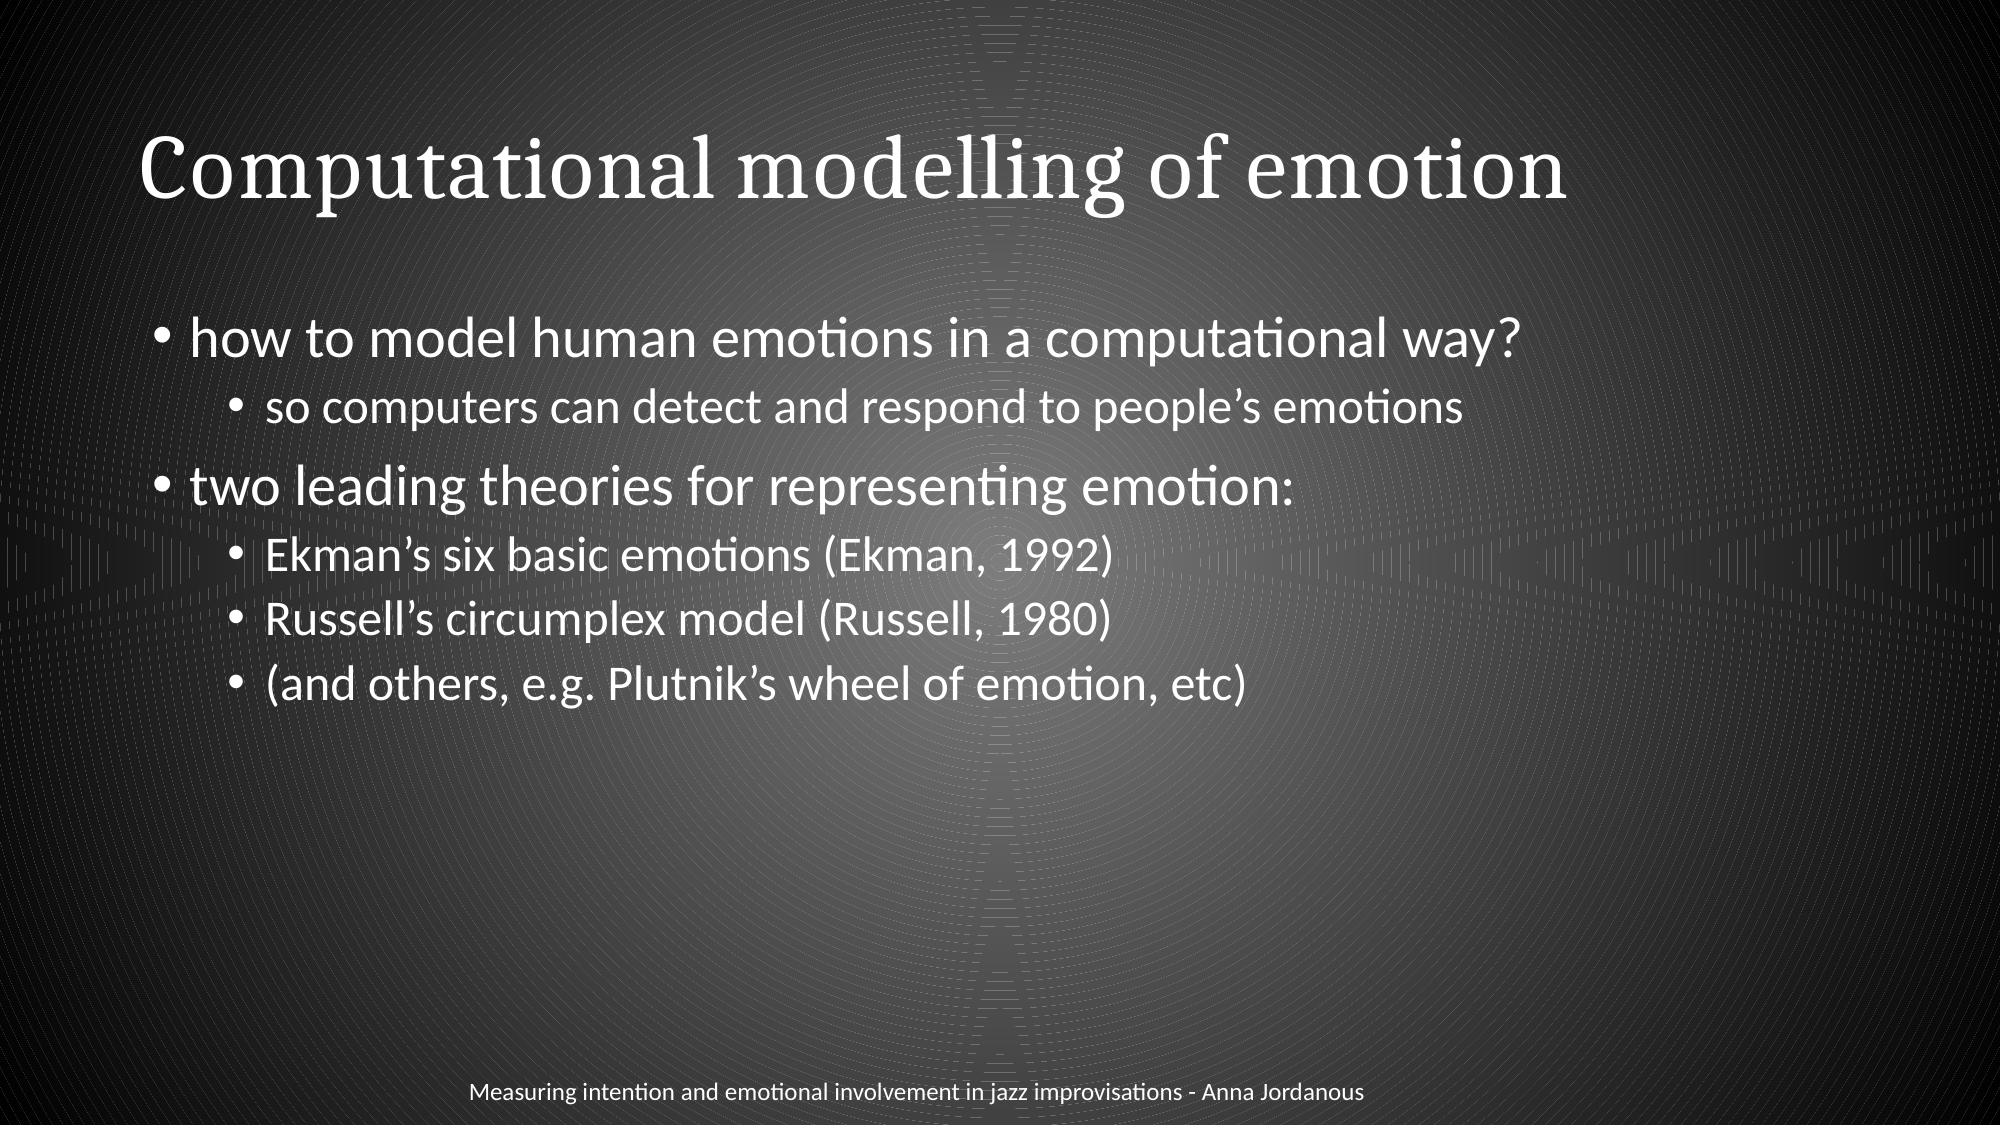

# Computational modelling of emotion
how to model human emotions in a computational way?
so computers can detect and respond to people’s emotions
two leading theories for representing emotion:
Ekman’s six basic emotions (Ekman, 1992)
Russell’s circumplex model (Russell, 1980)
(and others, e.g. Plutnik’s wheel of emotion, etc)
Measuring intention and emotional involvement in jazz improvisations - Anna Jordanous